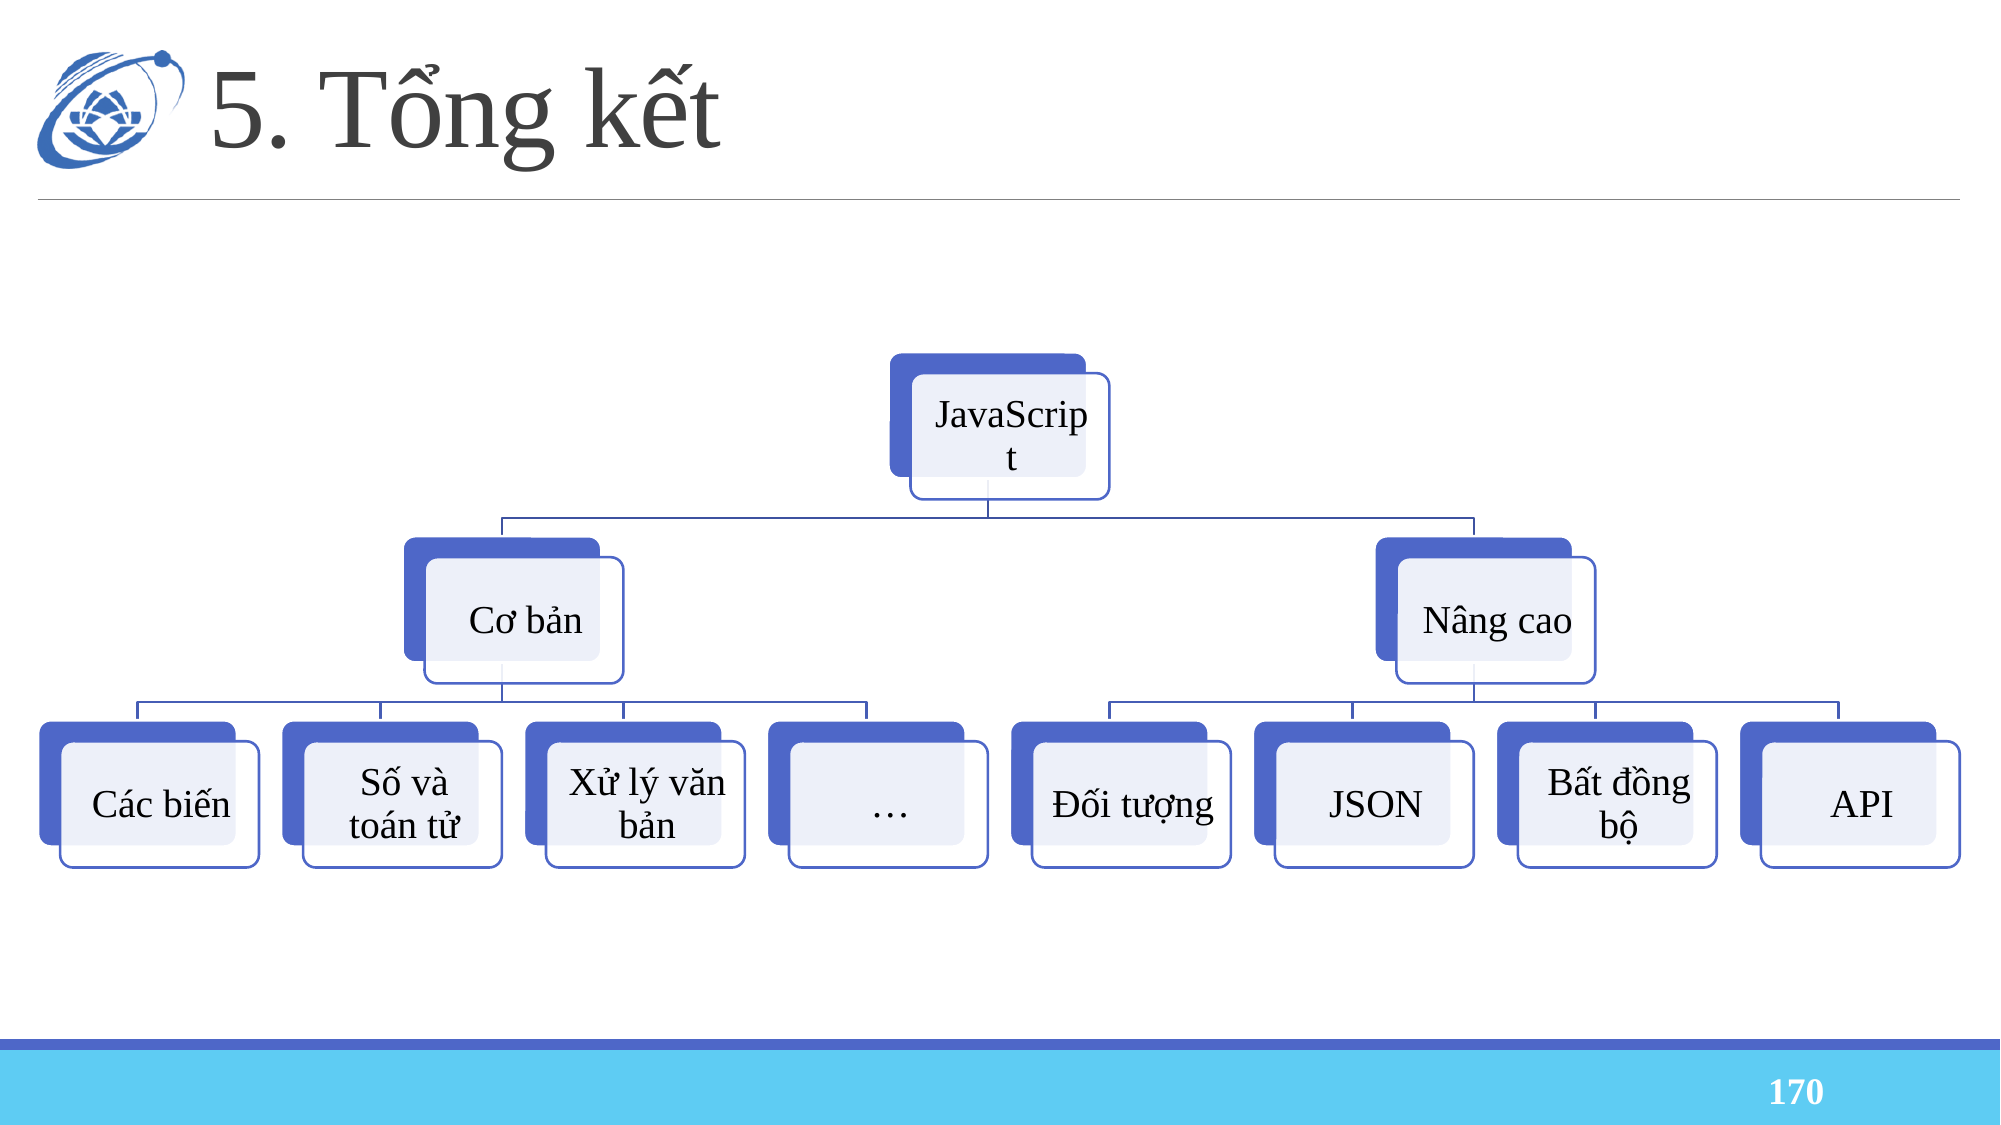

# 5. Tổng kết
JavaScript
Cơ bản
Các biến
Số và toán tử
Xử lý văn bản
…
Nâng cao
Đối tượng
JSON
Bất đồng bộ
API
170